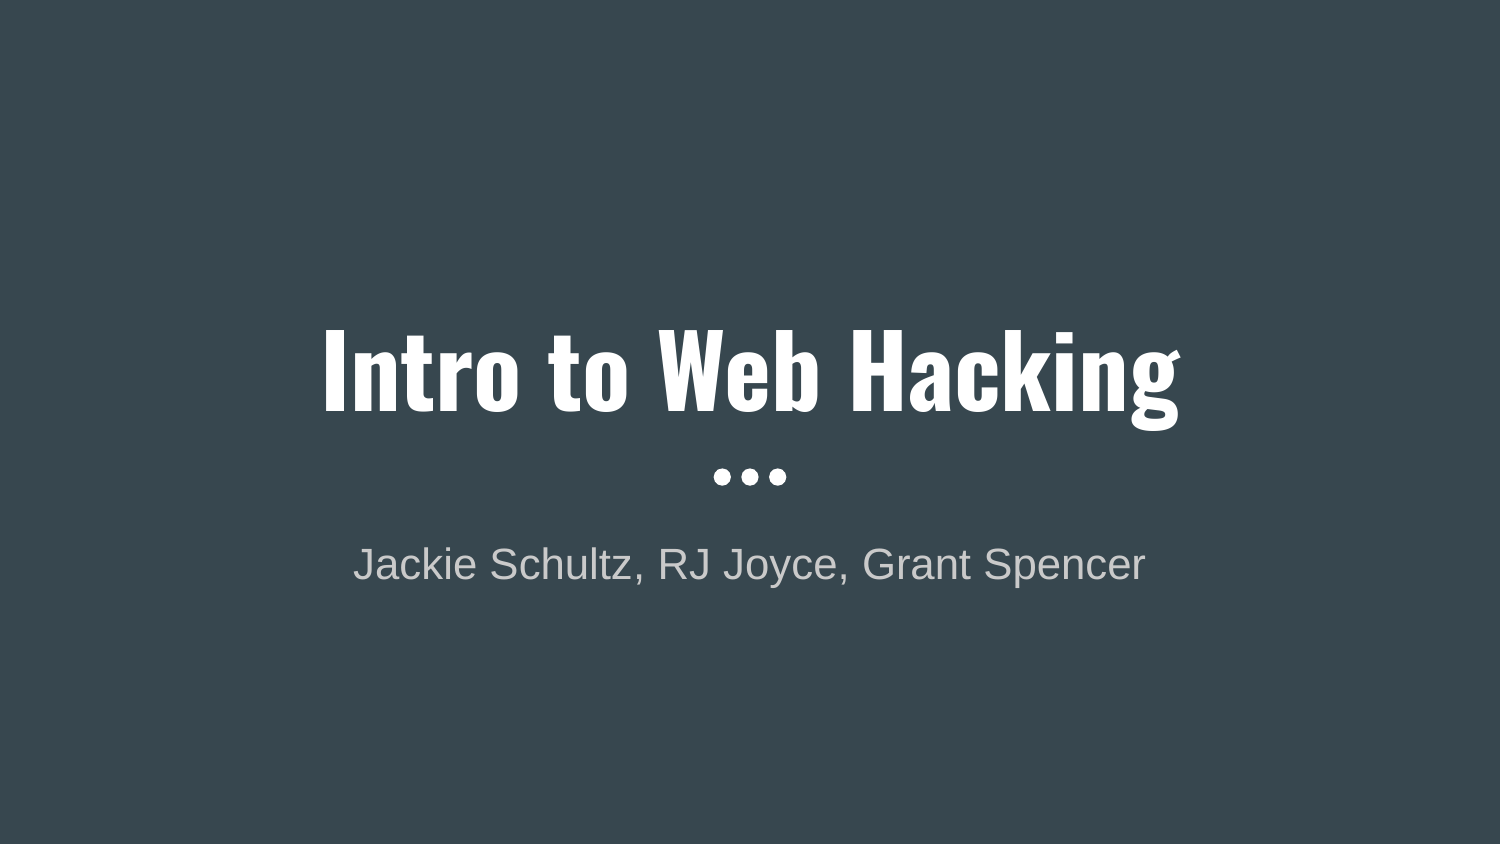

# Intro to Web Hacking
Jackie Schultz, RJ Joyce, Grant Spencer